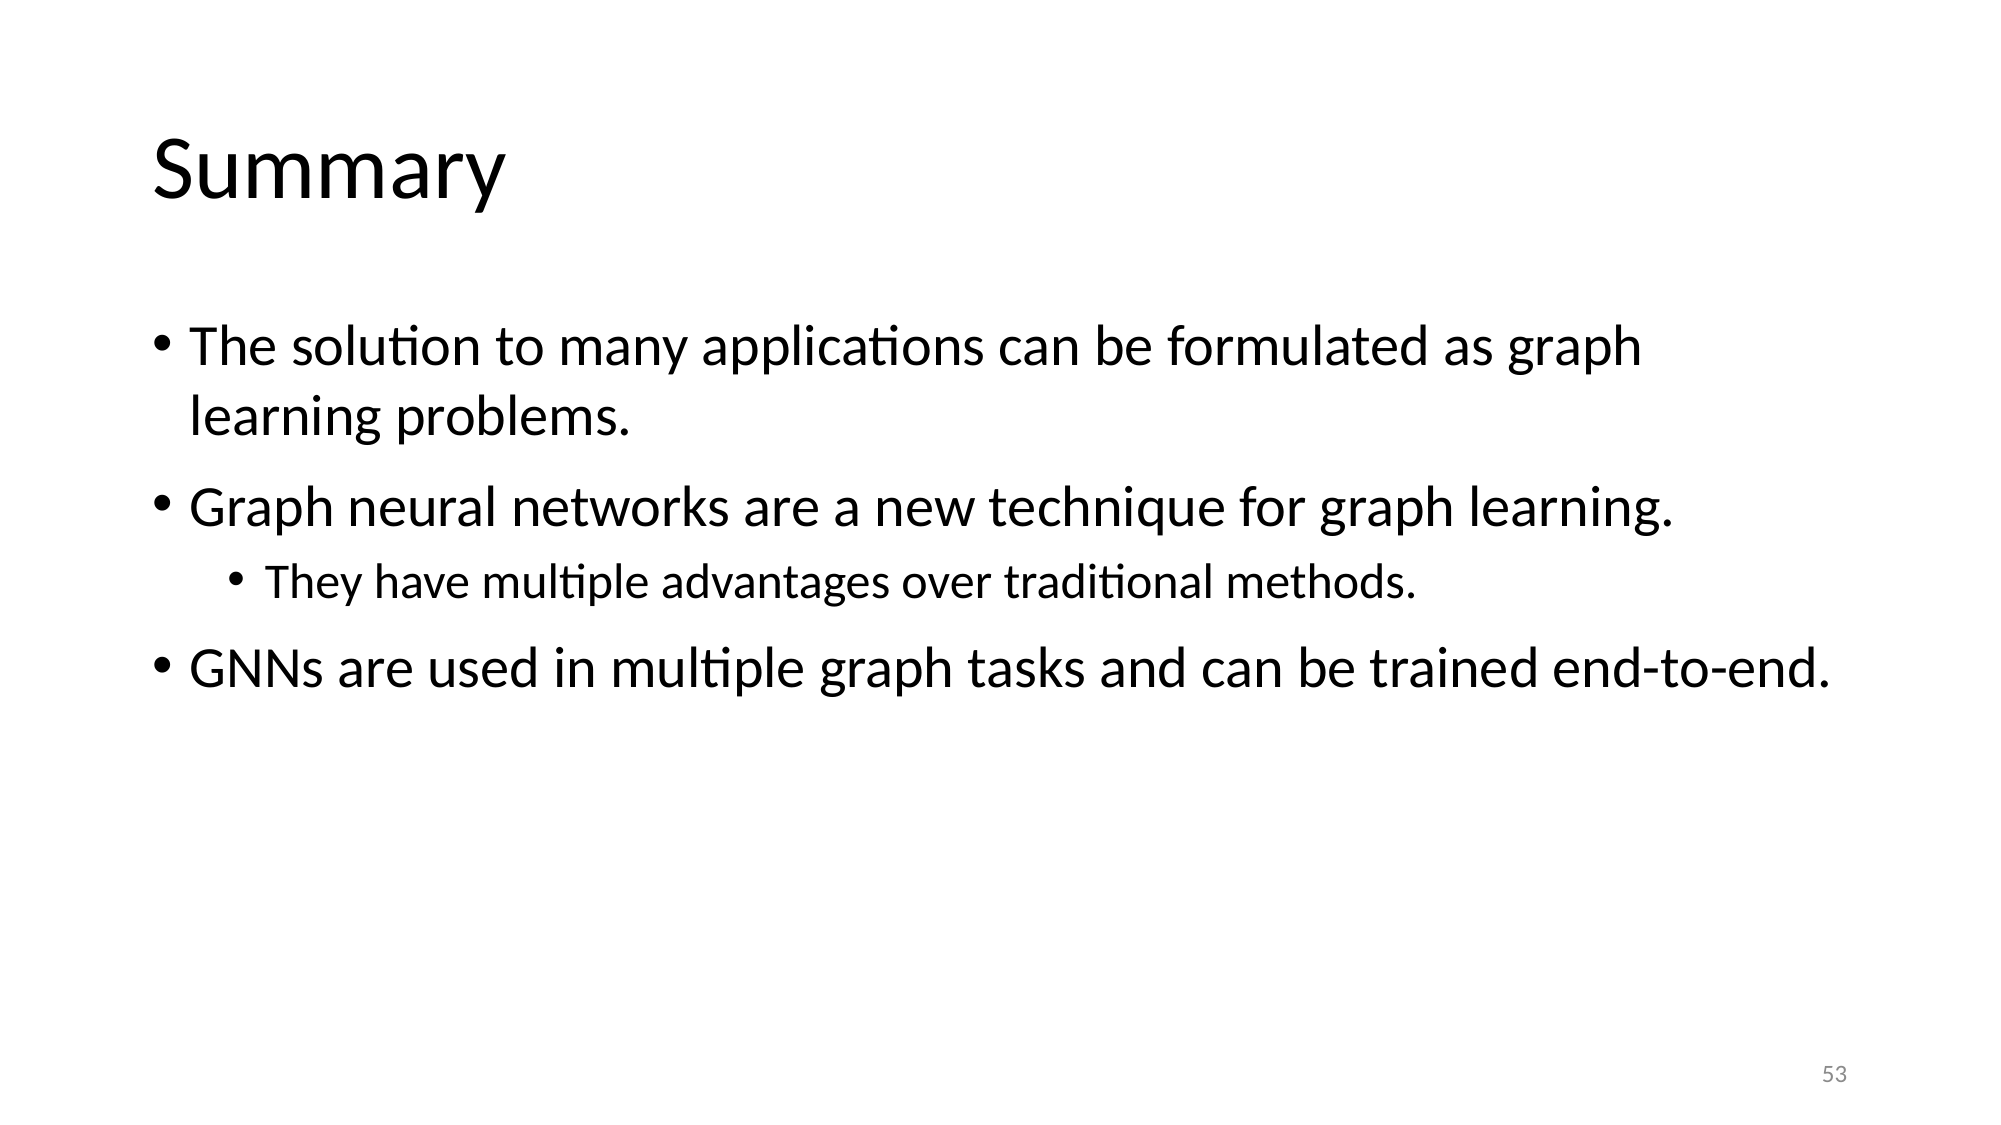

# Summary
The solution to many applications can be formulated as graph learning problems.
Graph neural networks are a new technique for graph learning.
They have multiple advantages over traditional methods.
GNNs are used in multiple graph tasks and can be trained end-to-end.
53